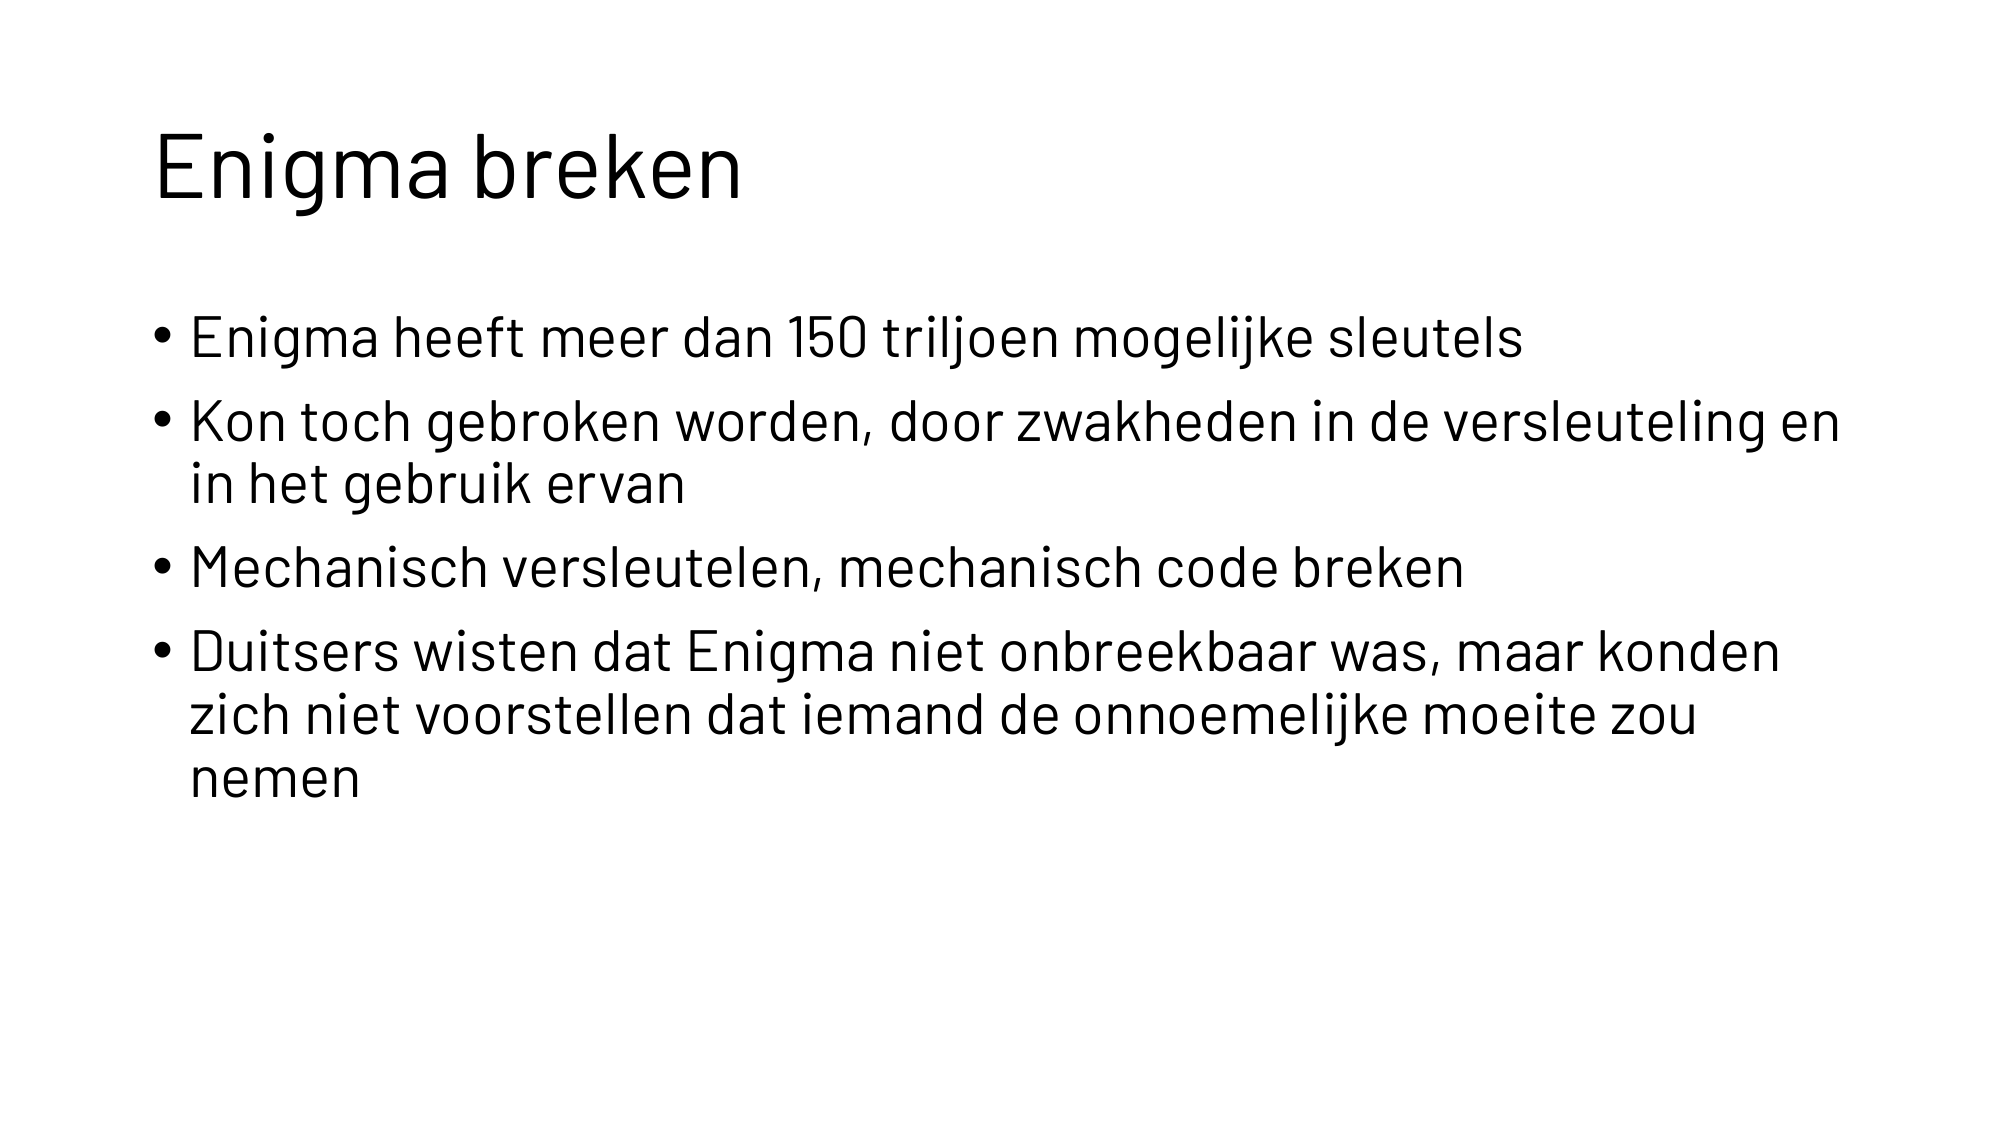

# Enigma breken
Enigma heeft meer dan 150 triljoen mogelijke sleutels
Kon toch gebroken worden, door zwakheden in de versleuteling en in het gebruik ervan
Mechanisch versleutelen, mechanisch code breken
Duitsers wisten dat Enigma niet onbreekbaar was, maar konden zich niet voorstellen dat iemand de onnoemelijke moeite zou nemen